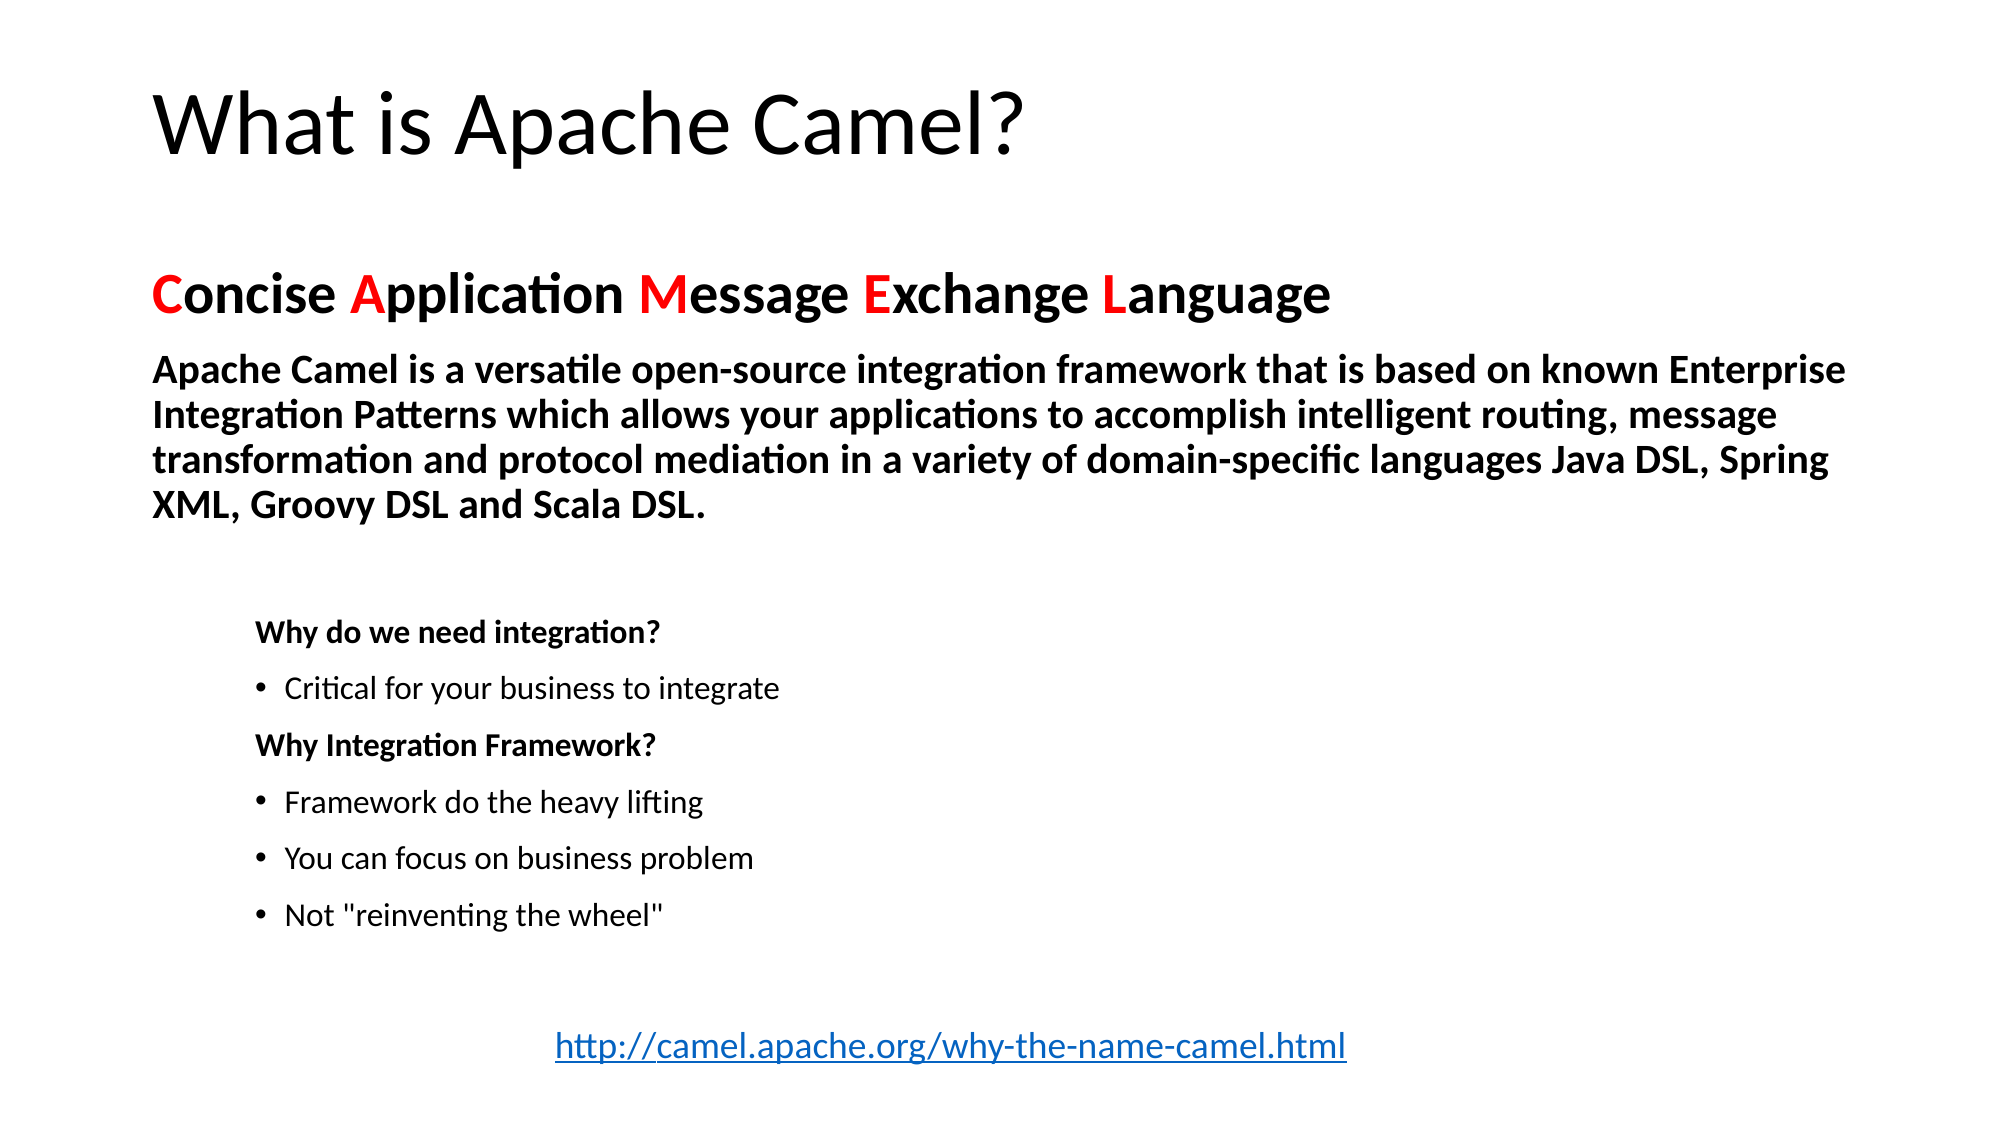

# What is Apache Camel?
Concise Application Message Exchange Language
Apache Camel is a versatile open-source integration framework that is based on known Enterprise Integration Patterns which allows your applications to accomplish intelligent routing, message transformation and protocol mediation in a variety of domain-specific languages Java DSL, Spring XML, Groovy DSL and Scala DSL.

Why do we need integration?
Critical for your business to integrate
Why Integration Framework?
Framework do the heavy lifting
You can focus on business problem
Not "reinventing the wheel"

http://camel.apache.org/why-the-name-camel.html